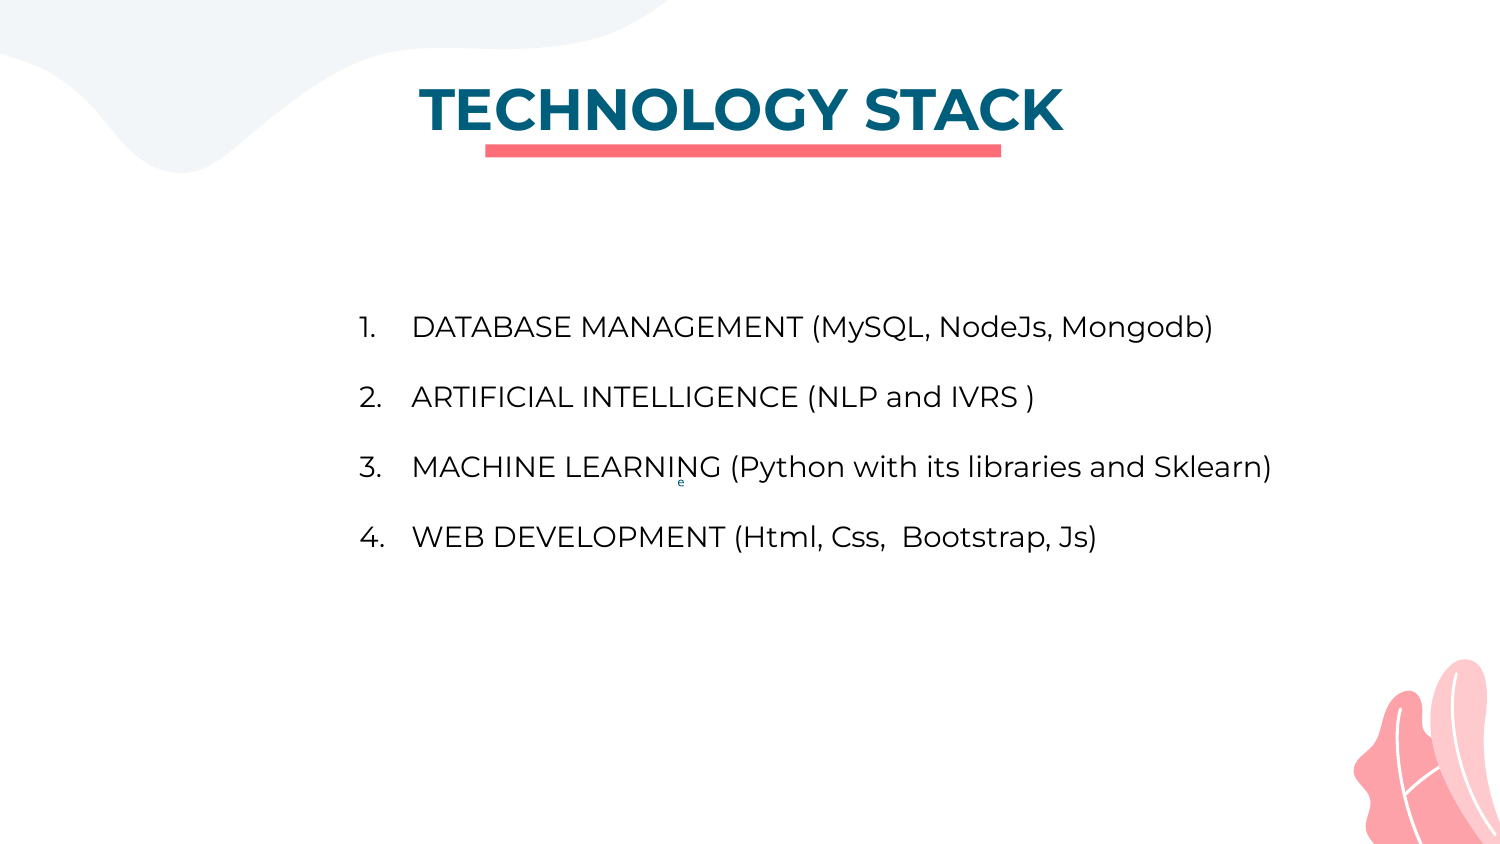

# TECHNOLOGY STACK

DATABASE MANAGEMENT (MySQL, NodeJs, Mongodb)

ARTIFICIAL INTELLIGENCE (NLP and IVRS )

MACHINE LEARNING (Python with its libraries and Sklearn)

WEB DEVELOPMENT (Html, Css,  Bootstrap, Js)